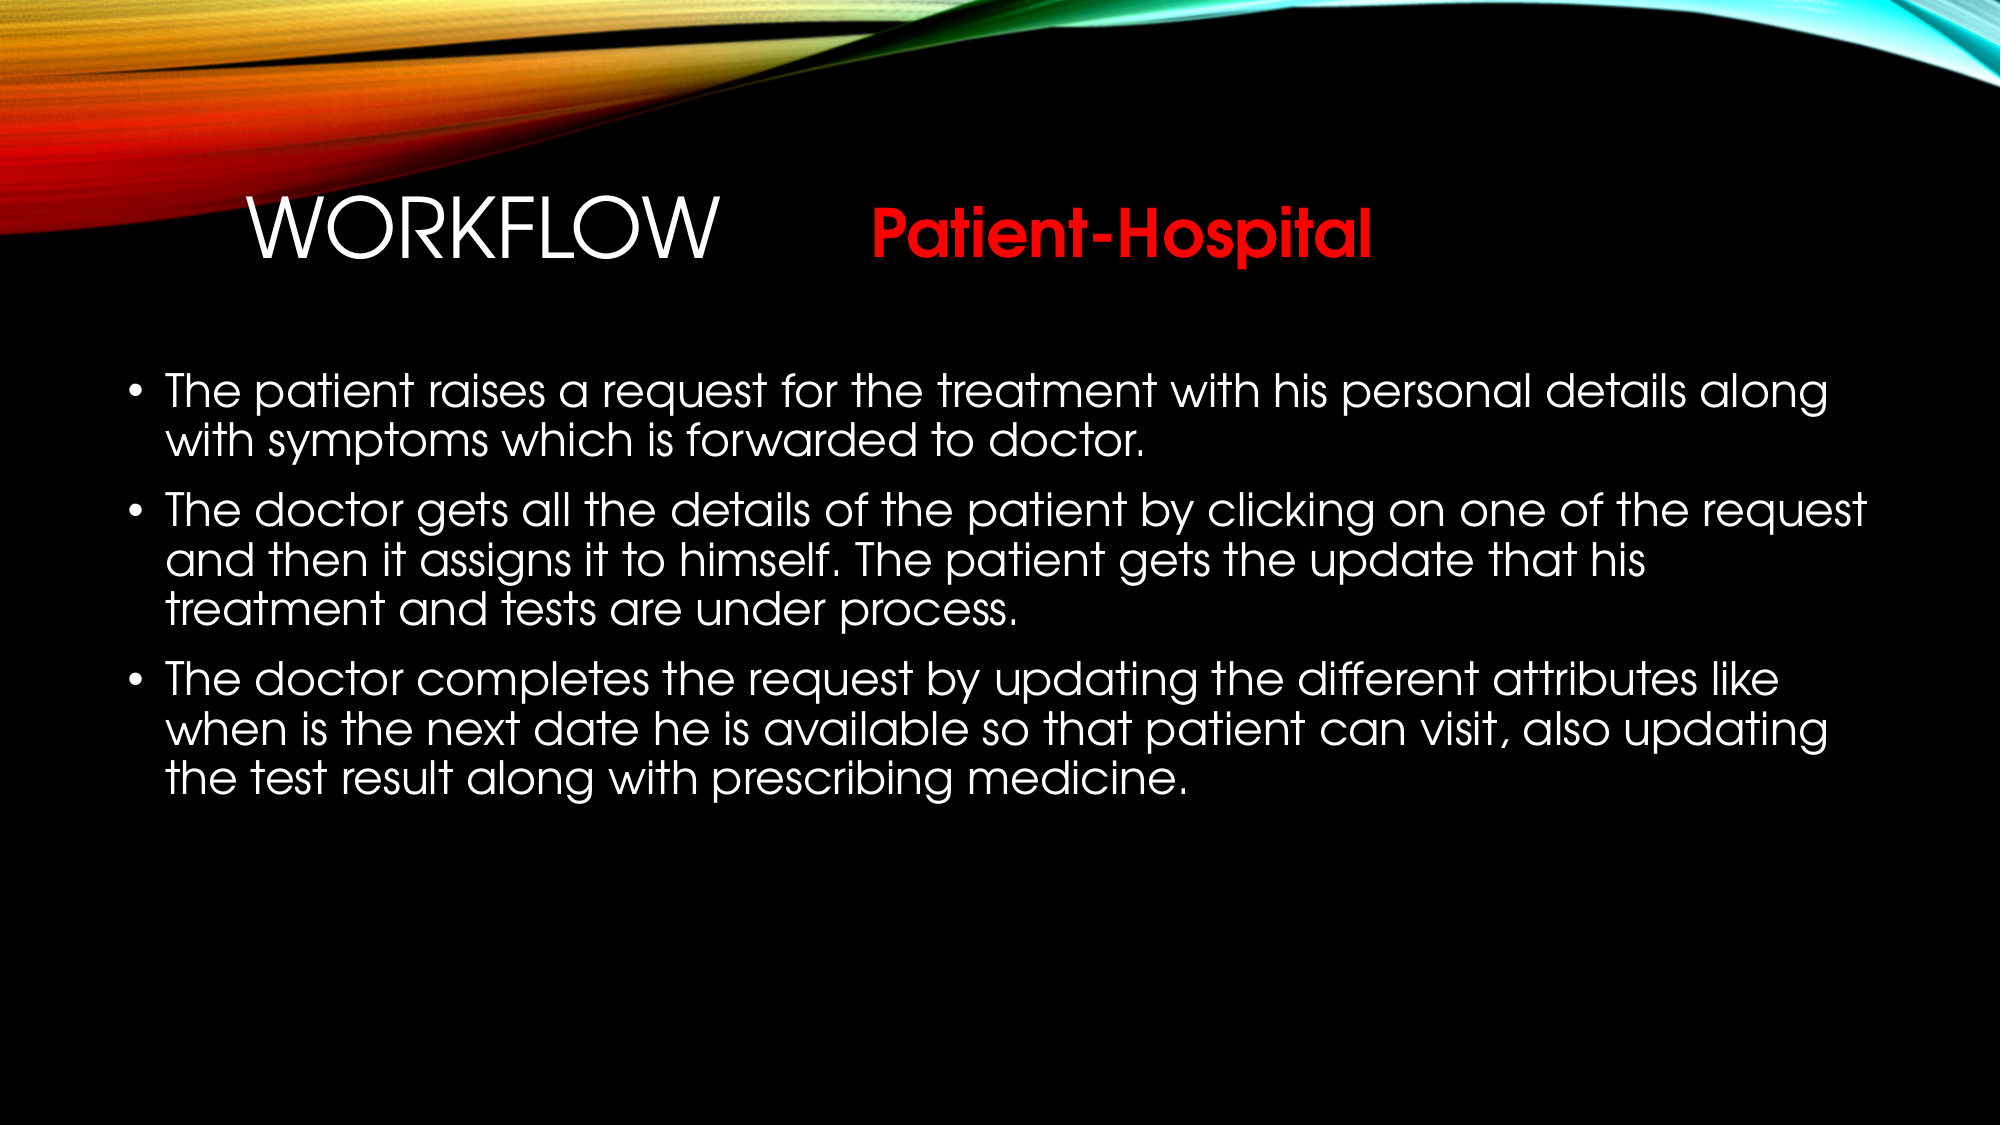

# WORKFLOW
Patient-Hospital
The patient raises a request for the treatment with his personal details along with symptoms which is forwarded to doctor.
The doctor gets all the details of the patient by clicking on one of the request and then it assigns it to himself. The patient gets the update that his treatment and tests are under process.
The doctor completes the request by updating the different attributes like when is the next date he is available so that patient can visit, also updating the test result along with prescribing medicine.